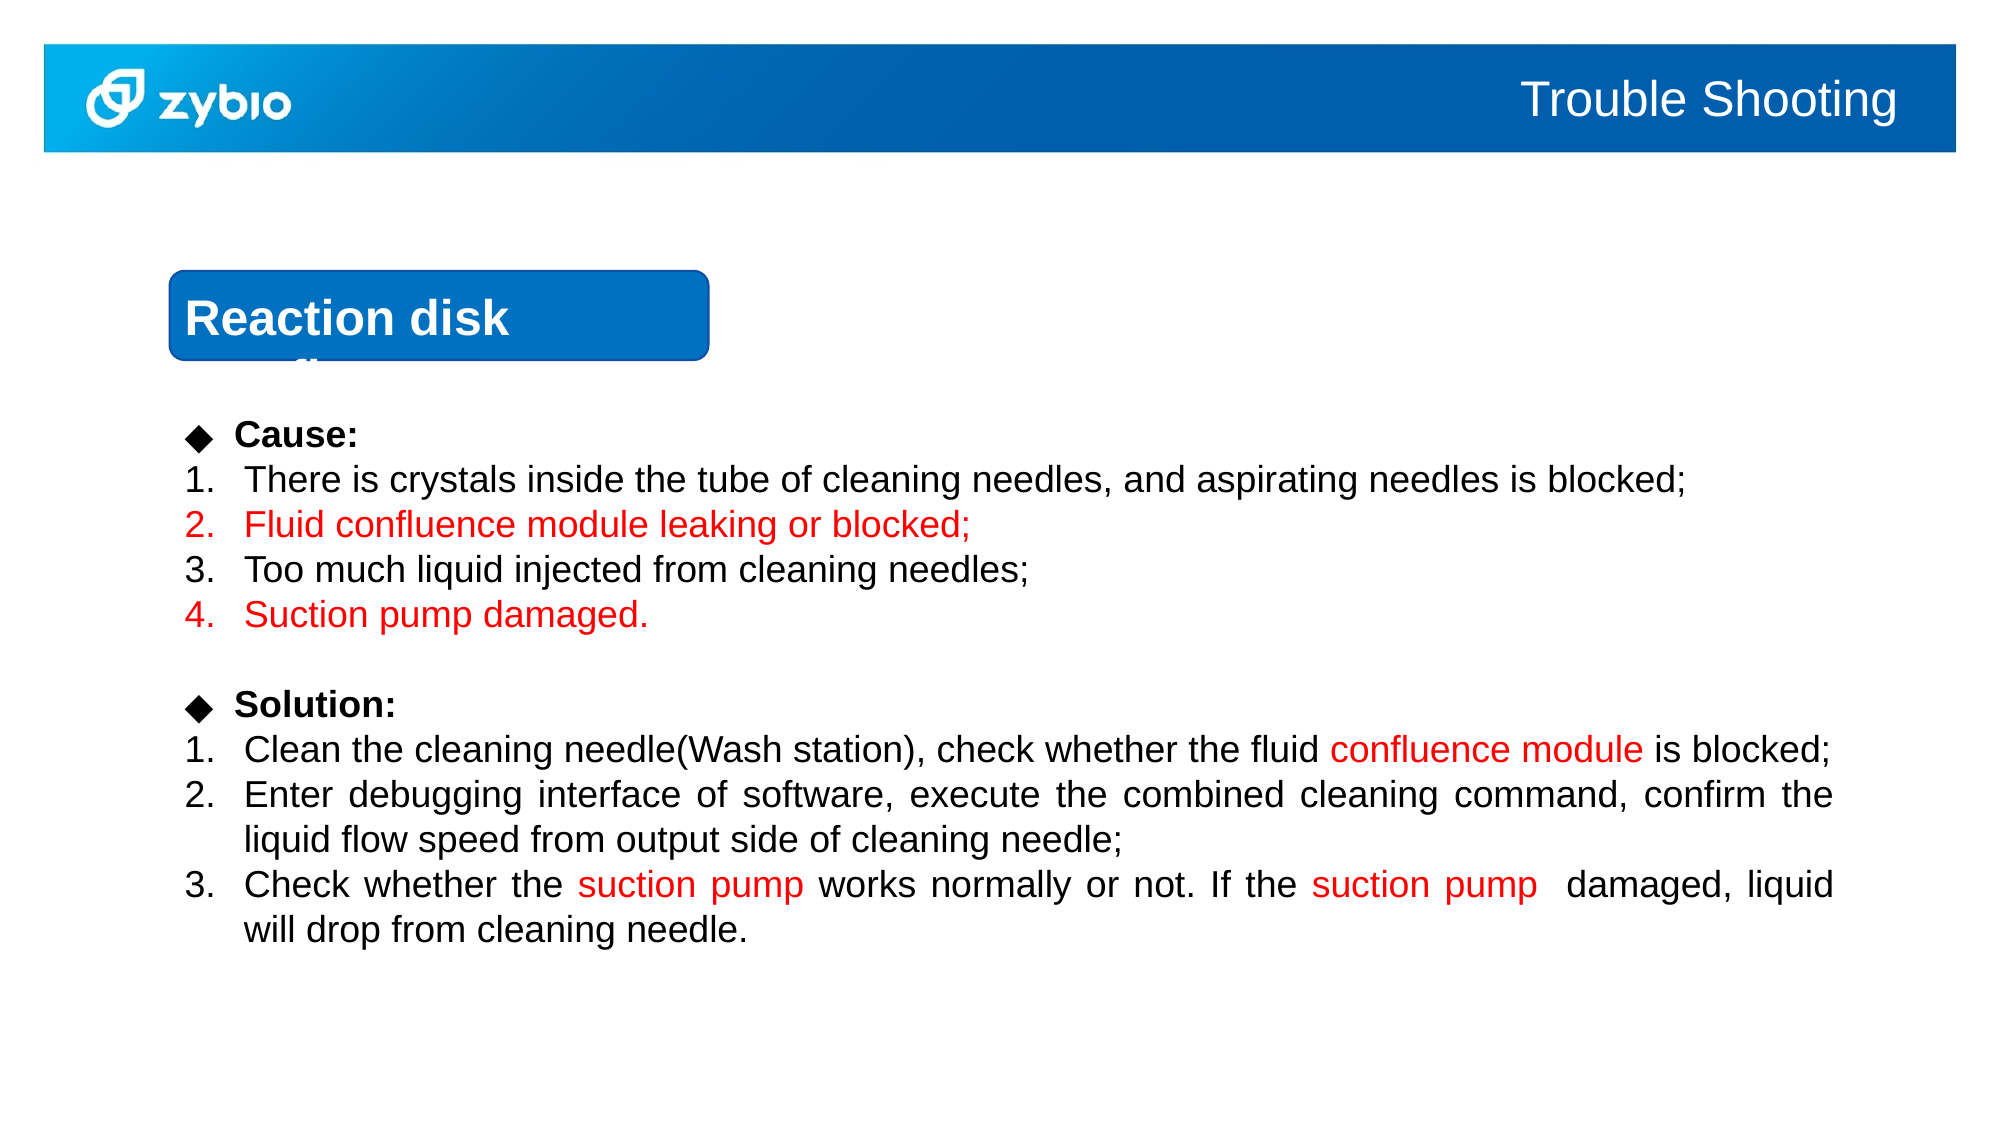

Trouble Shooting

Reaction disk overflow
Cause:
There is crystals inside the tube of cleaning needles, and aspirating needles is blocked;
Fluid confluence module leaking or blocked;
Too much liquid injected from cleaning needles;
Suction pump damaged.

Solution:
Clean the cleaning needle(Wash station), check whether the fluid confluence module is blocked;
Enter debugging interface of software, execute the combined cleaning command, confirm the liquid flow speed from output side of cleaning needle;
Check whether the suction pump works normally or not. If the suction pump  damaged, liquid will drop from cleaning needle.